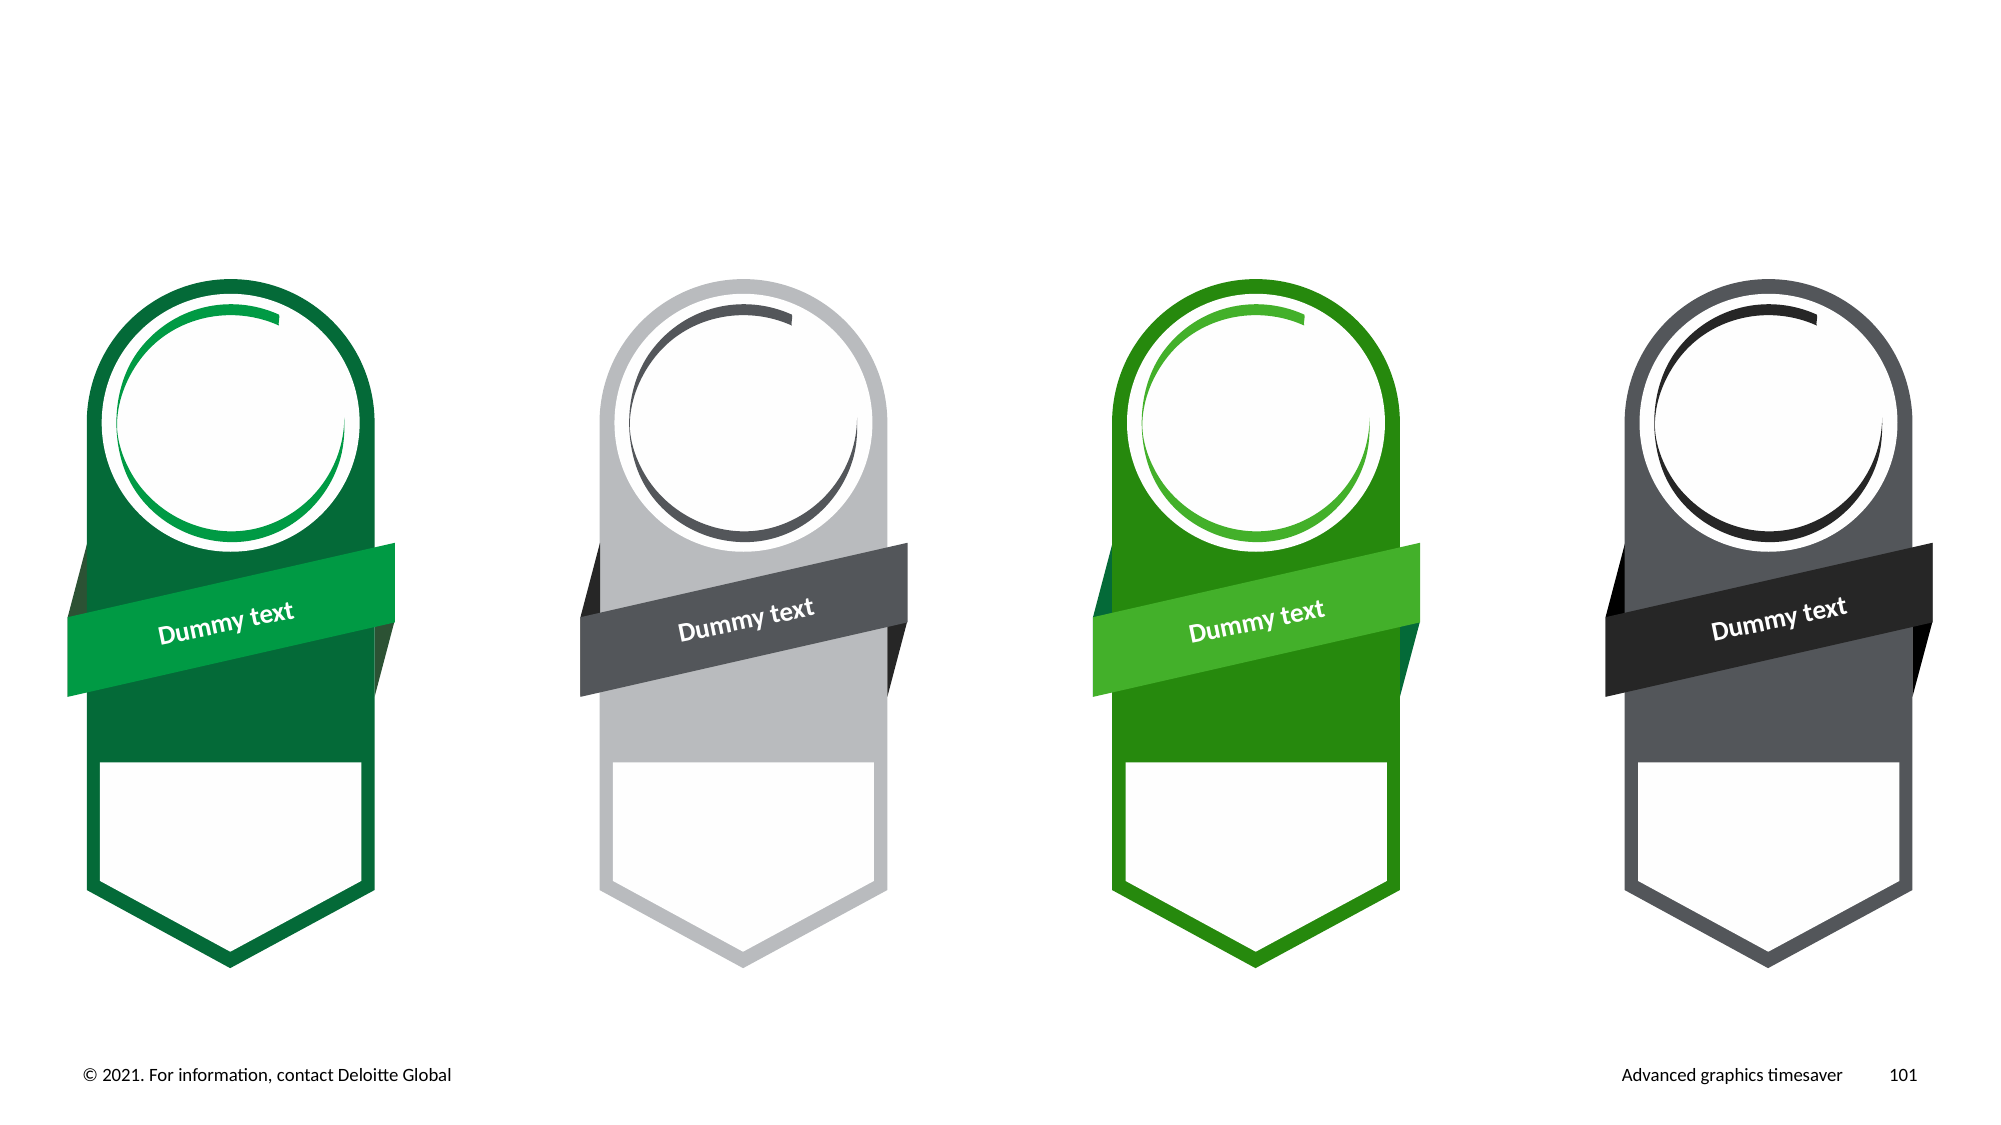

Dummy text
Dummy text
Dummy text
Dummy text